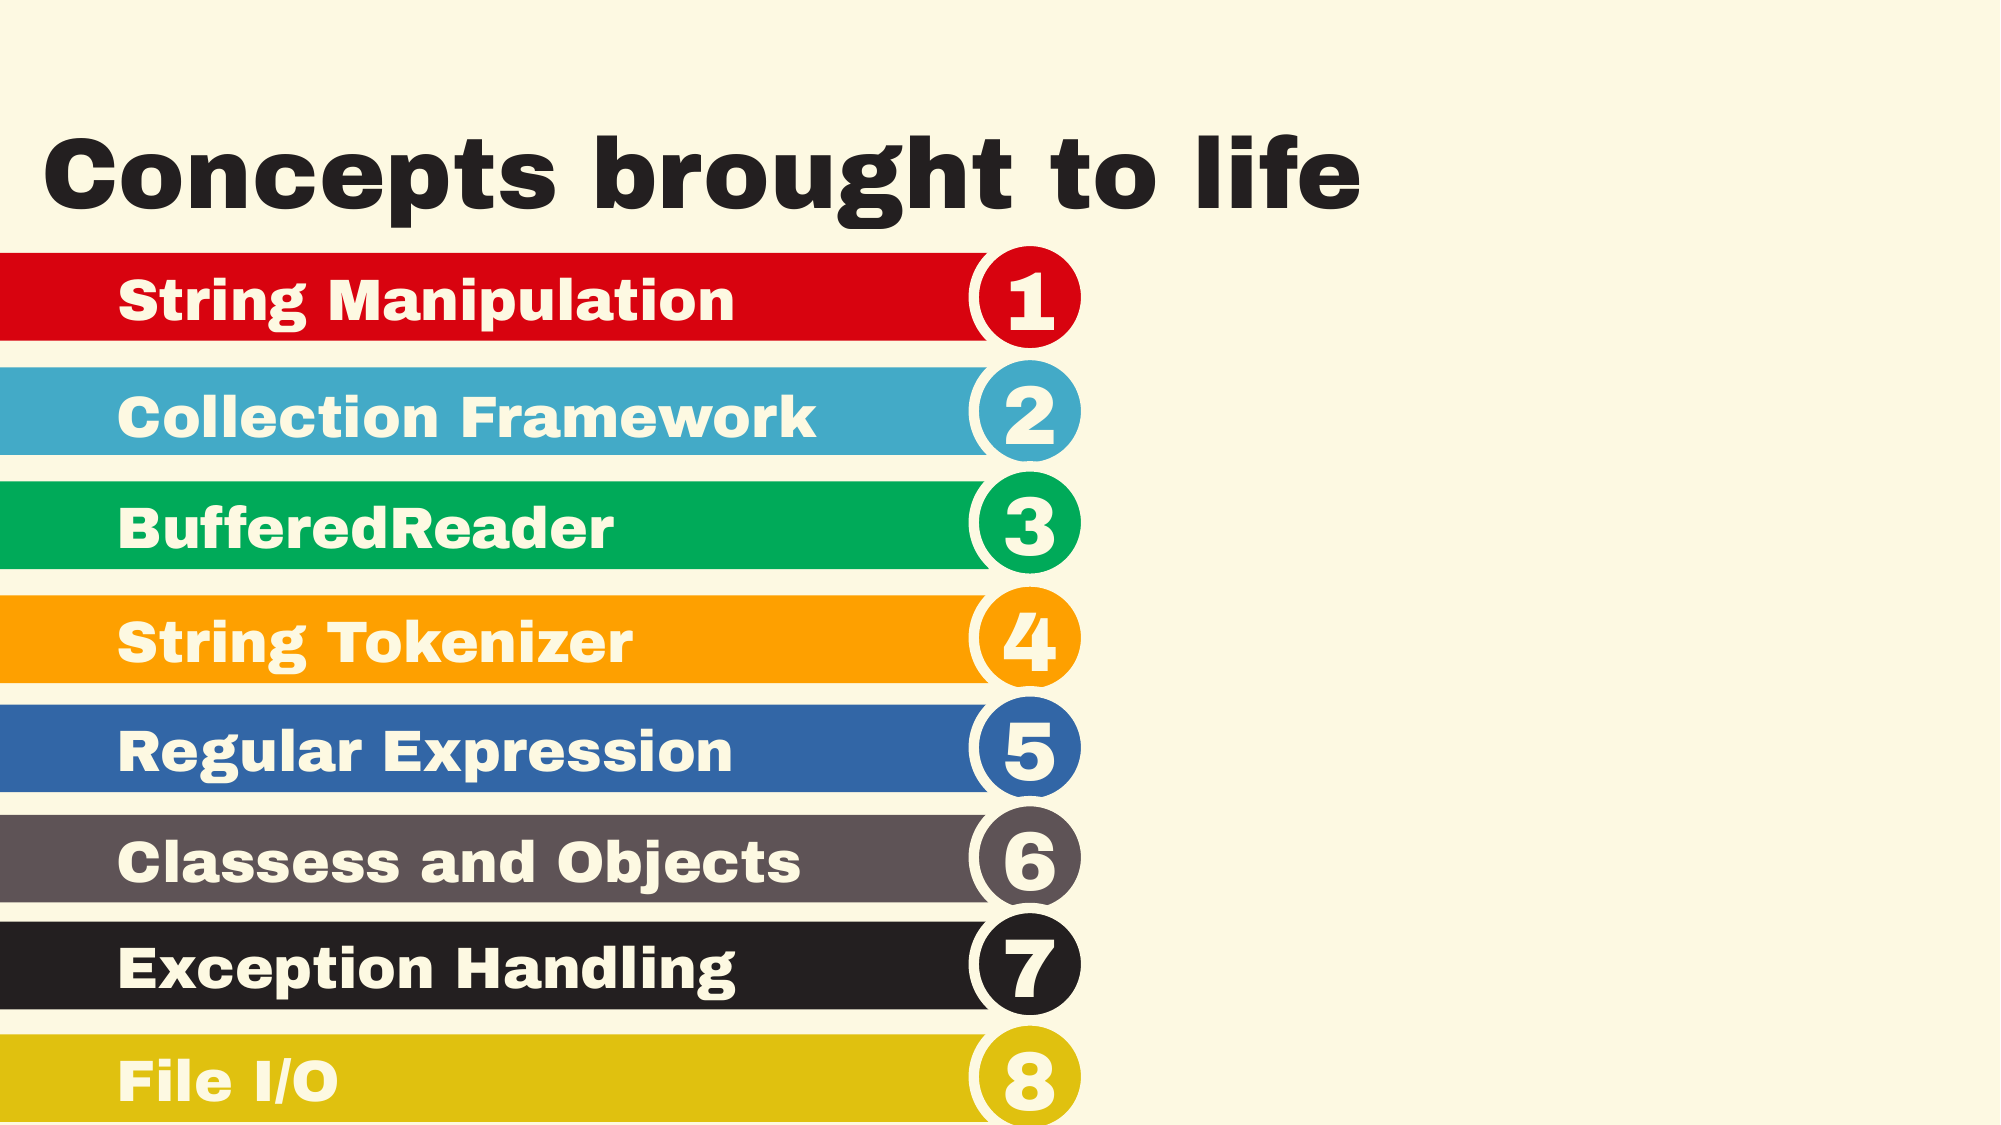

# Concepts brought to life
1
String Manipulation
2
Collection Framework
3
BufferedReader
4
String Tokenizer
5
Regular Expression
6
Classess and Objects
7
Exception Handling
8
File I/O